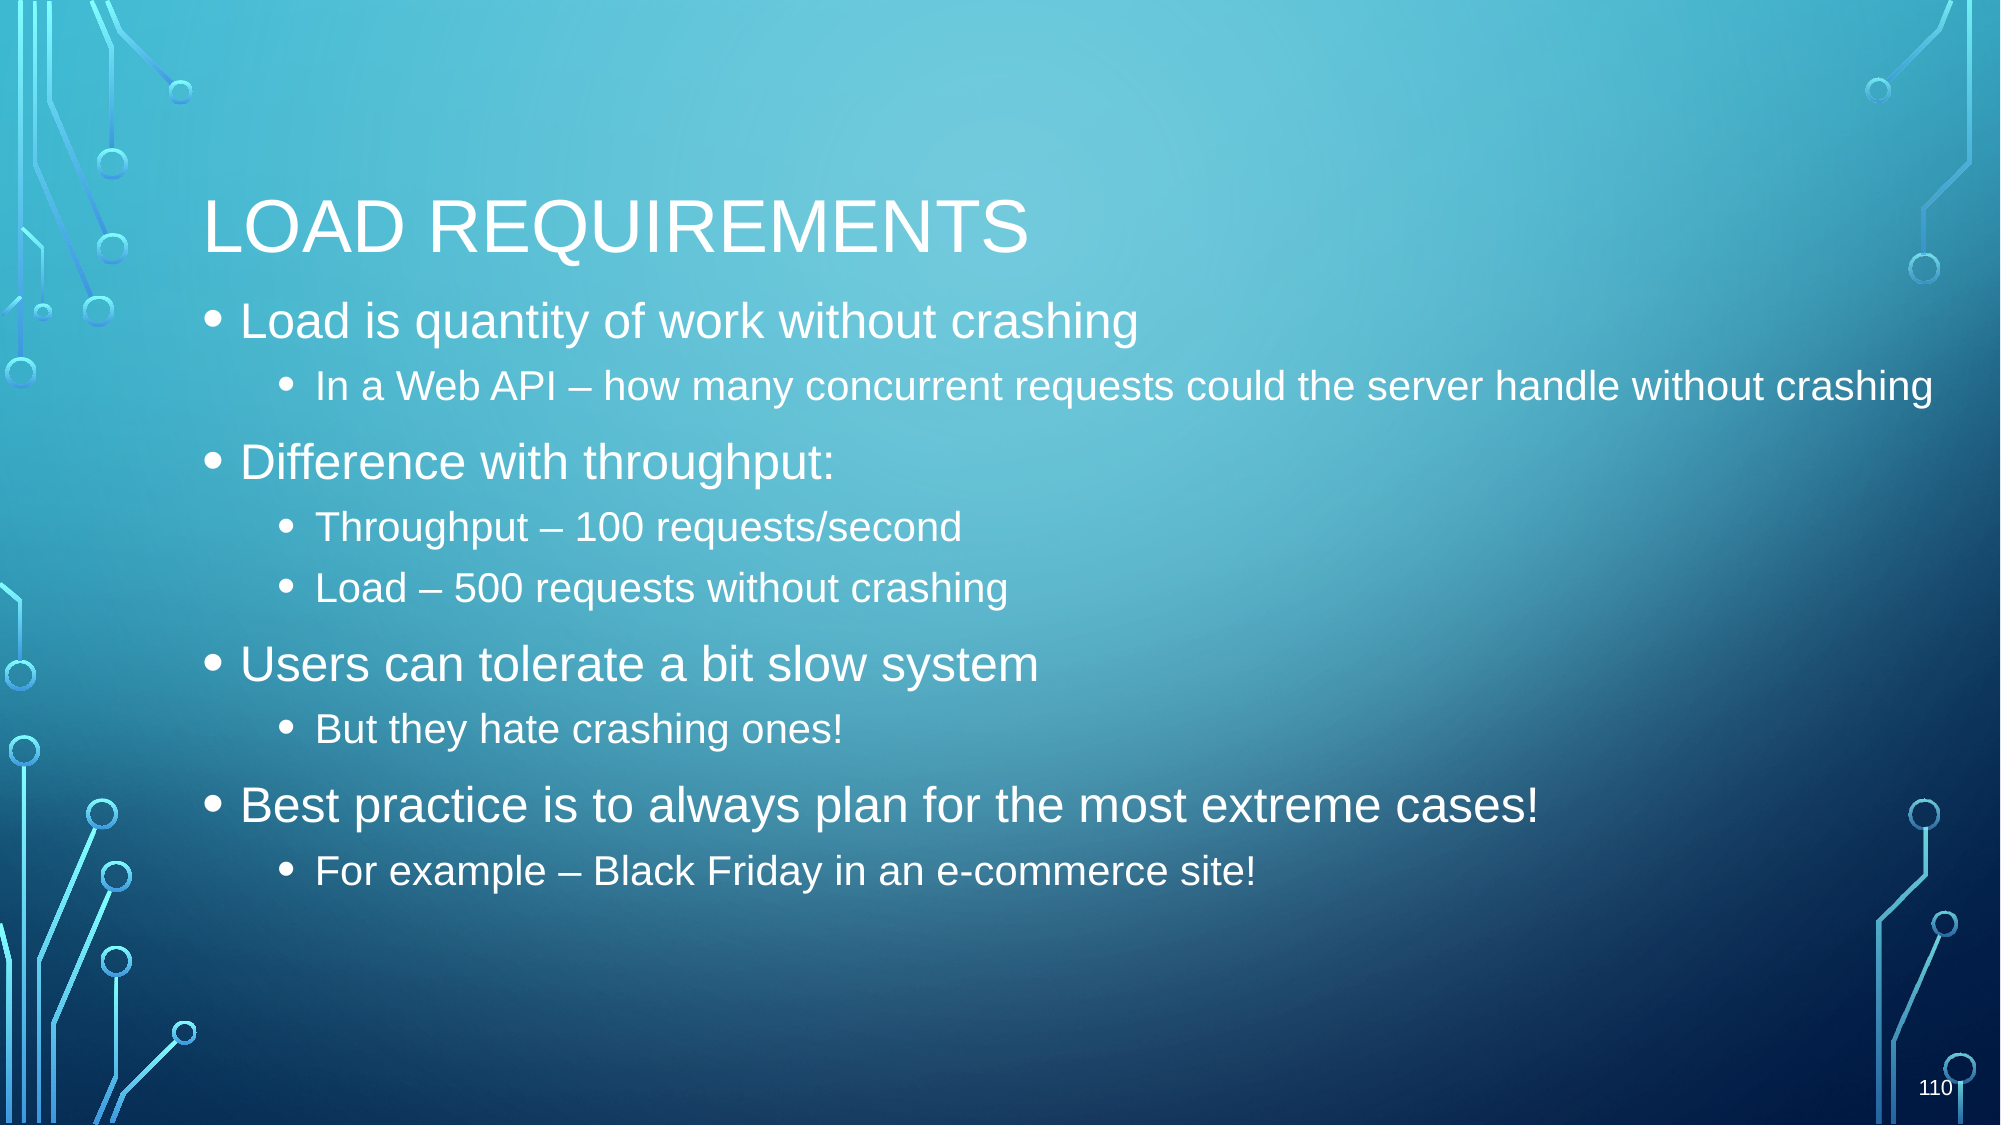

# Load requirements
Load is quantity of work without crashing
In a Web API – how many concurrent requests could the server handle without crashing
Difference with throughput:
Throughput – 100 requests/second
Load – 500 requests without crashing
Users can tolerate a bit slow system
But they hate crashing ones!
Best practice is to always plan for the most extreme cases!
For example – Black Friday in an e-commerce site!

110